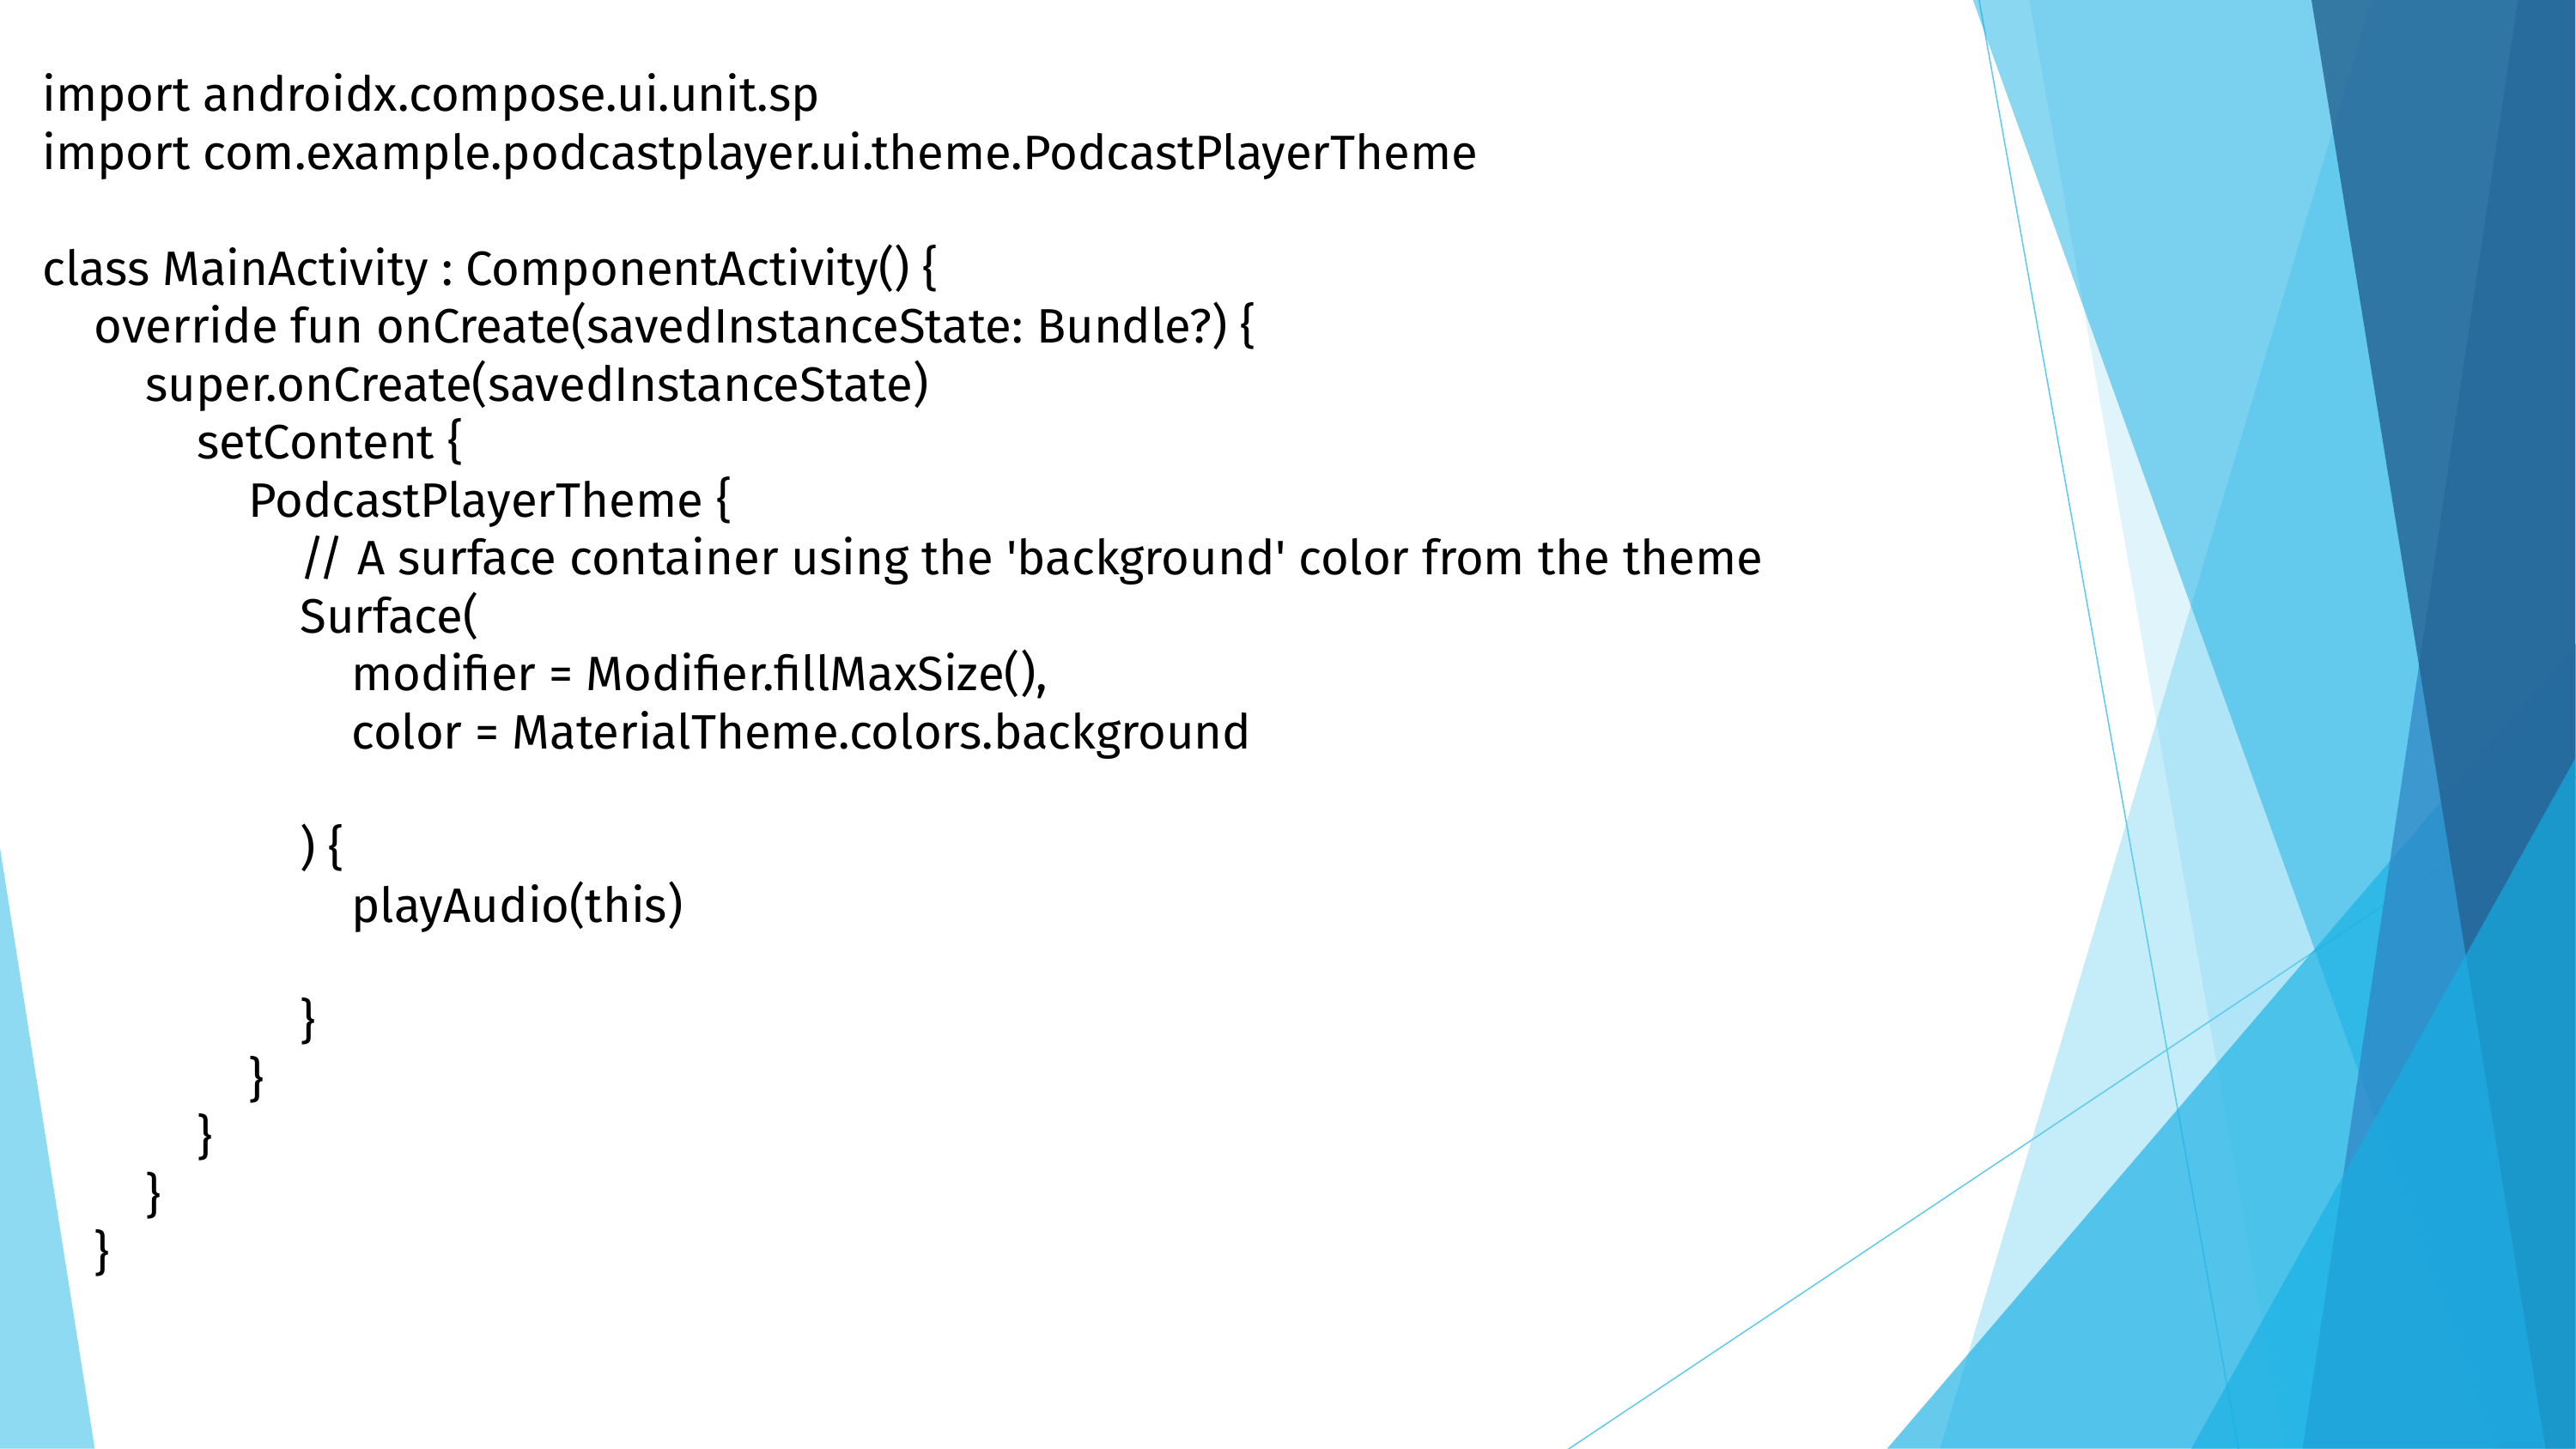

import androidx.compose.ui.unit.sp
import com.example.podcastplayer.ui.theme.PodcastPlayerTheme

class MainActivity : ComponentActivity() {
    override fun onCreate(savedInstanceState: Bundle?) {
        super.onCreate(savedInstanceState)
            setContent {
                PodcastPlayerTheme {
                    // A surface container using the 'background' color from the theme
                    Surface(
                        modifier = Modifier.fillMaxSize(),
                        color = MaterialTheme.colors.background

                    ) {
                        playAudio(this)

                    }
                }
            }
        }
    }